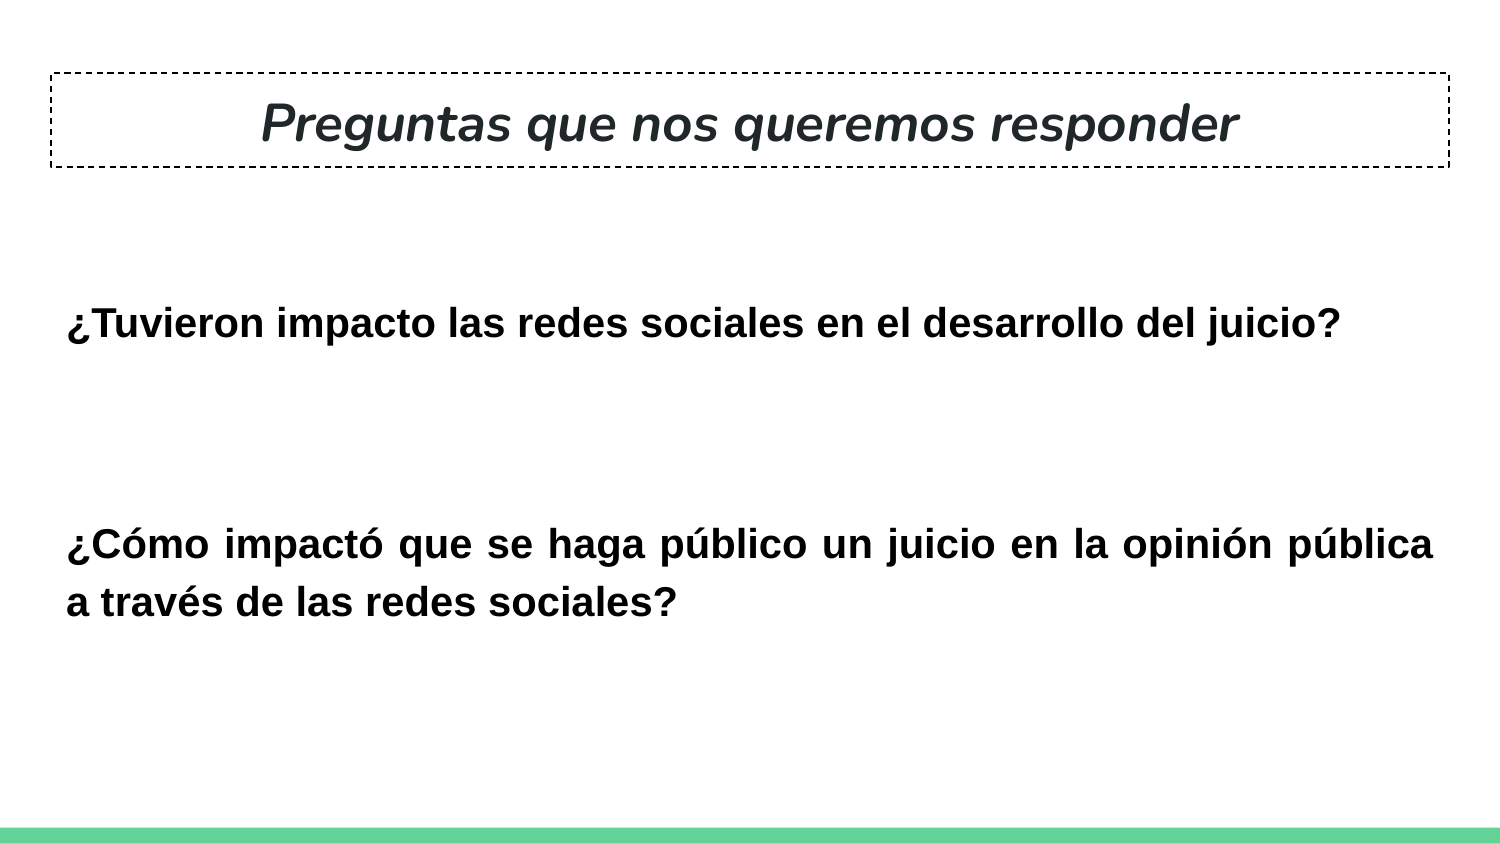

# Preguntas que nos queremos responder

¿Tuvieron impacto las redes sociales en el desarrollo del juicio?

¿Cómo impactó que se haga público un juicio en la opinión pública a través de las redes sociales?